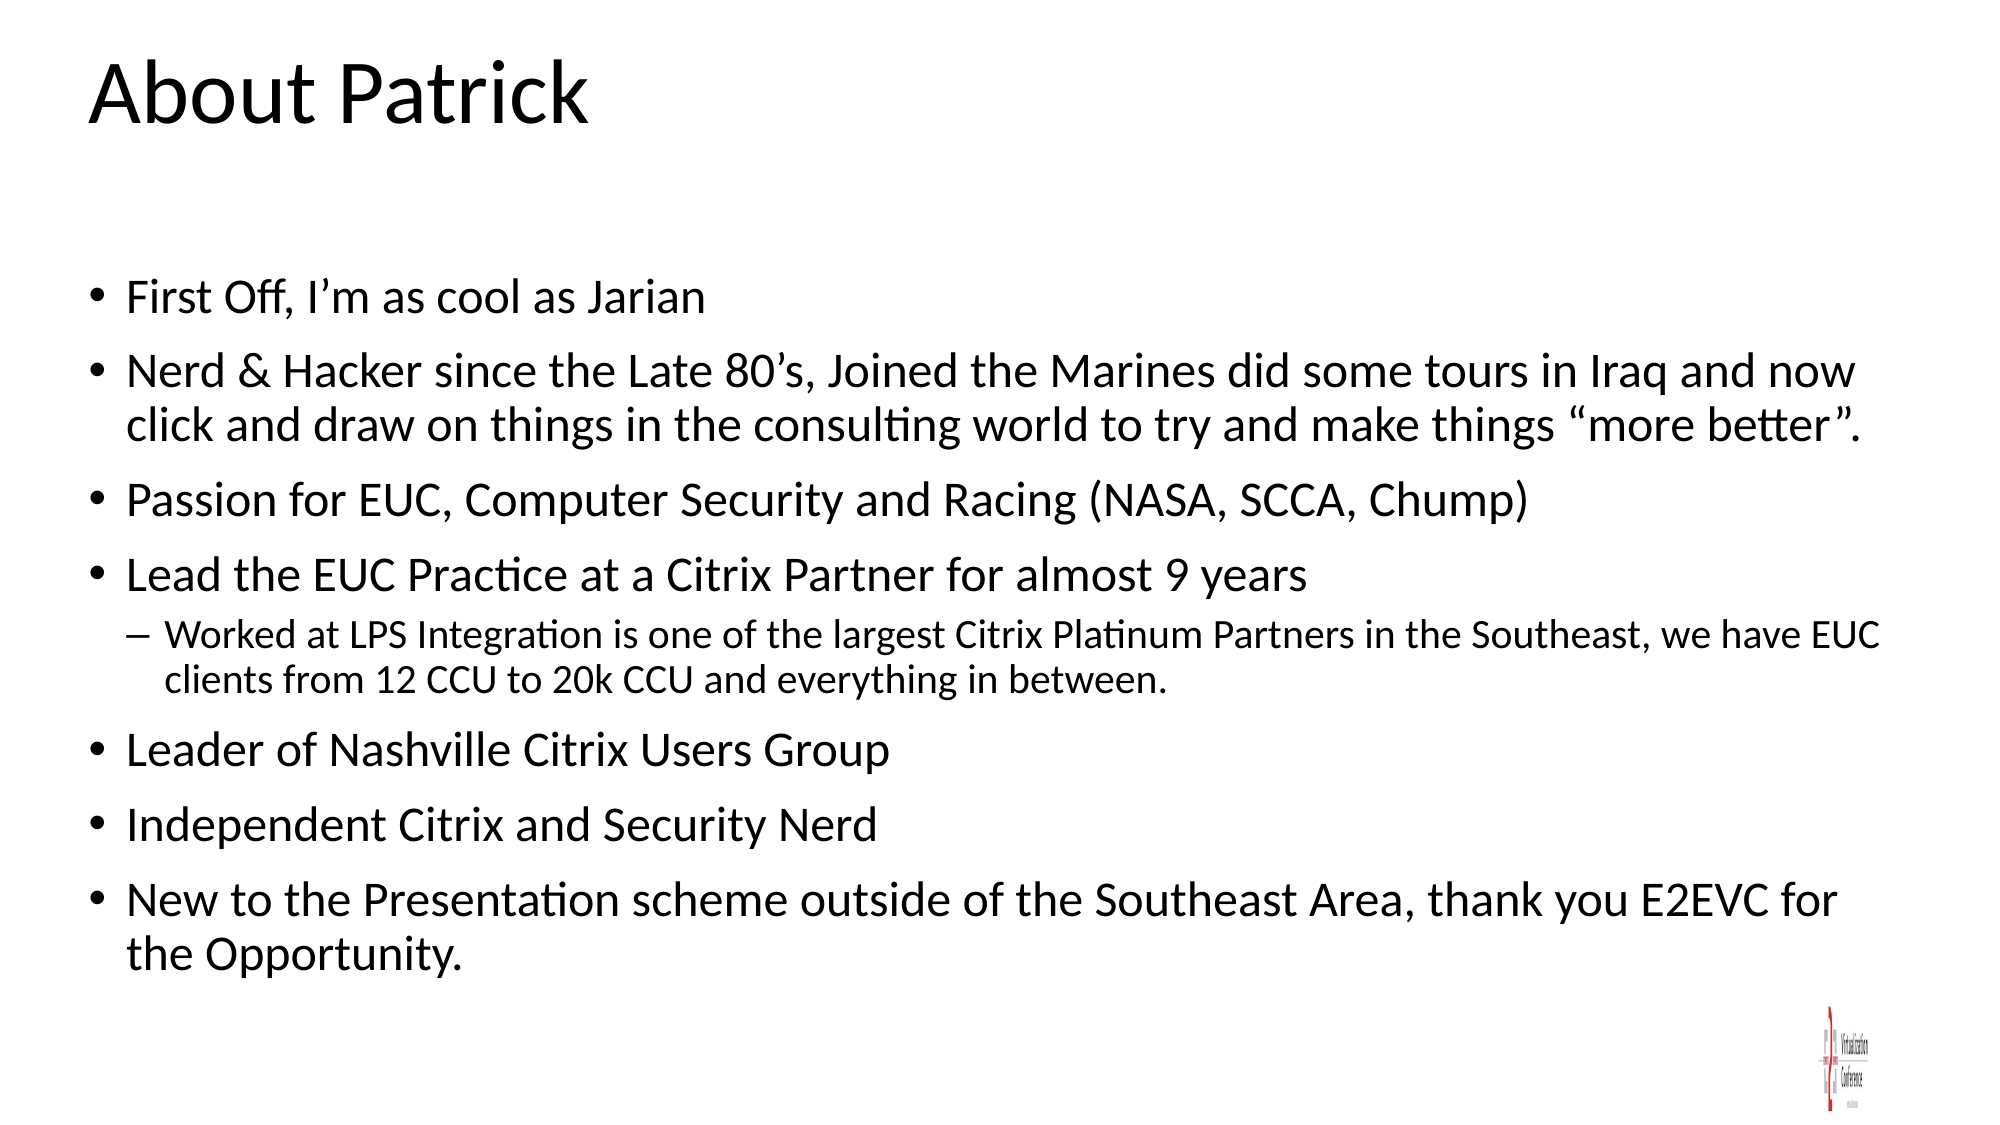

# About Patrick
First Off, I’m as cool as Jarian
Nerd & Hacker since the Late 80’s, Joined the Marines did some tours in Iraq and now click and draw on things in the consulting world to try and make things “more better”.
Passion for EUC, Computer Security and Racing (NASA, SCCA, Chump)
Lead the EUC Practice at a Citrix Partner for almost 9 years
Worked at LPS Integration is one of the largest Citrix Platinum Partners in the Southeast, we have EUC clients from 12 CCU to 20k CCU and everything in between.
Leader of Nashville Citrix Users Group
Independent Citrix and Security Nerd
New to the Presentation scheme outside of the Southeast Area, thank you E2EVC for the Opportunity.